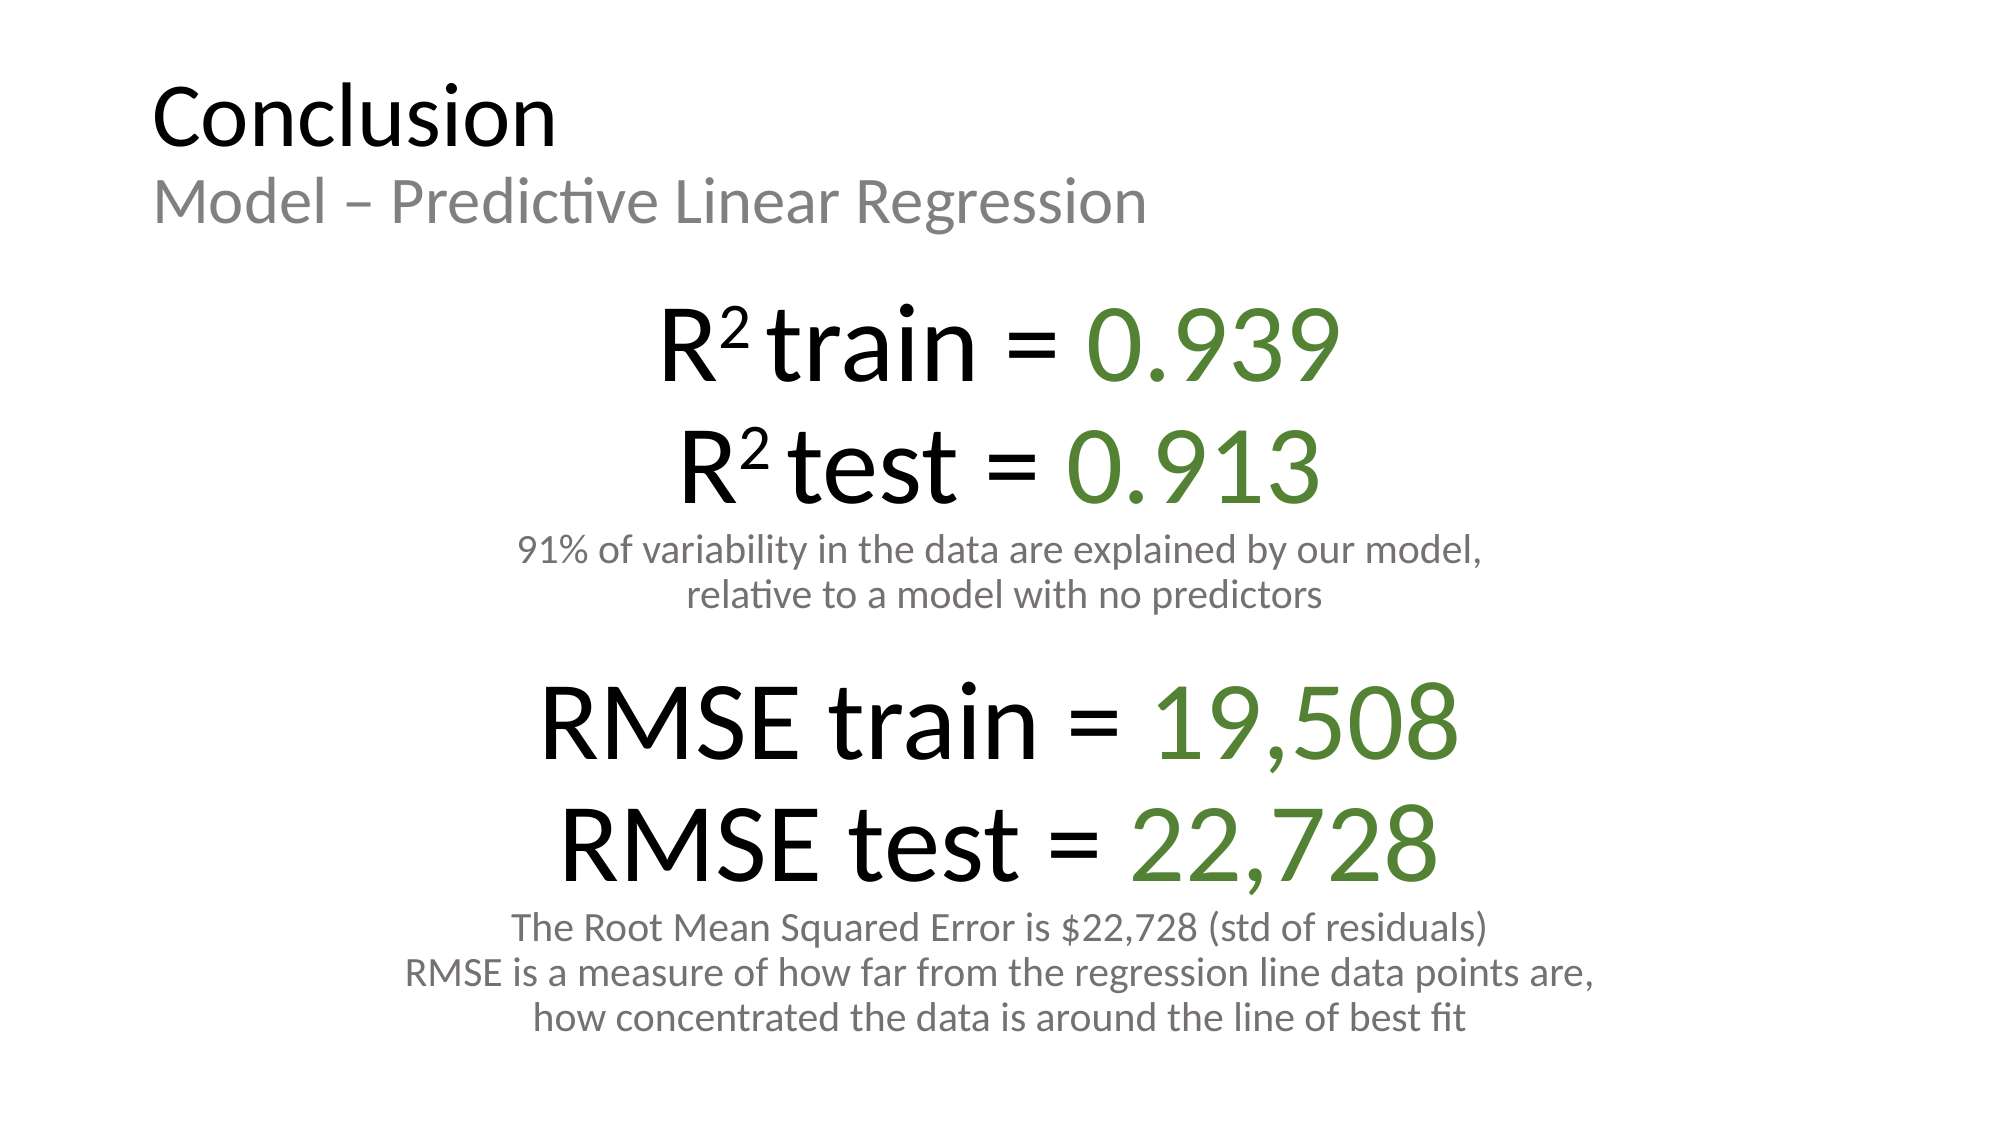

Conclusion
Model – Predictive Linear Regression
R2 train = 0.939
R2 test = 0.913
91% of variability in the data are explained by our model,
 relative to a model with no predictors

RMSE train = 19,508
RMSE test = 22,728
The Root Mean Squared Error is $22,728 (std of residuals)
RMSE is a measure of how far from the regression line data points are,
how concentrated the data is around the line of best fit